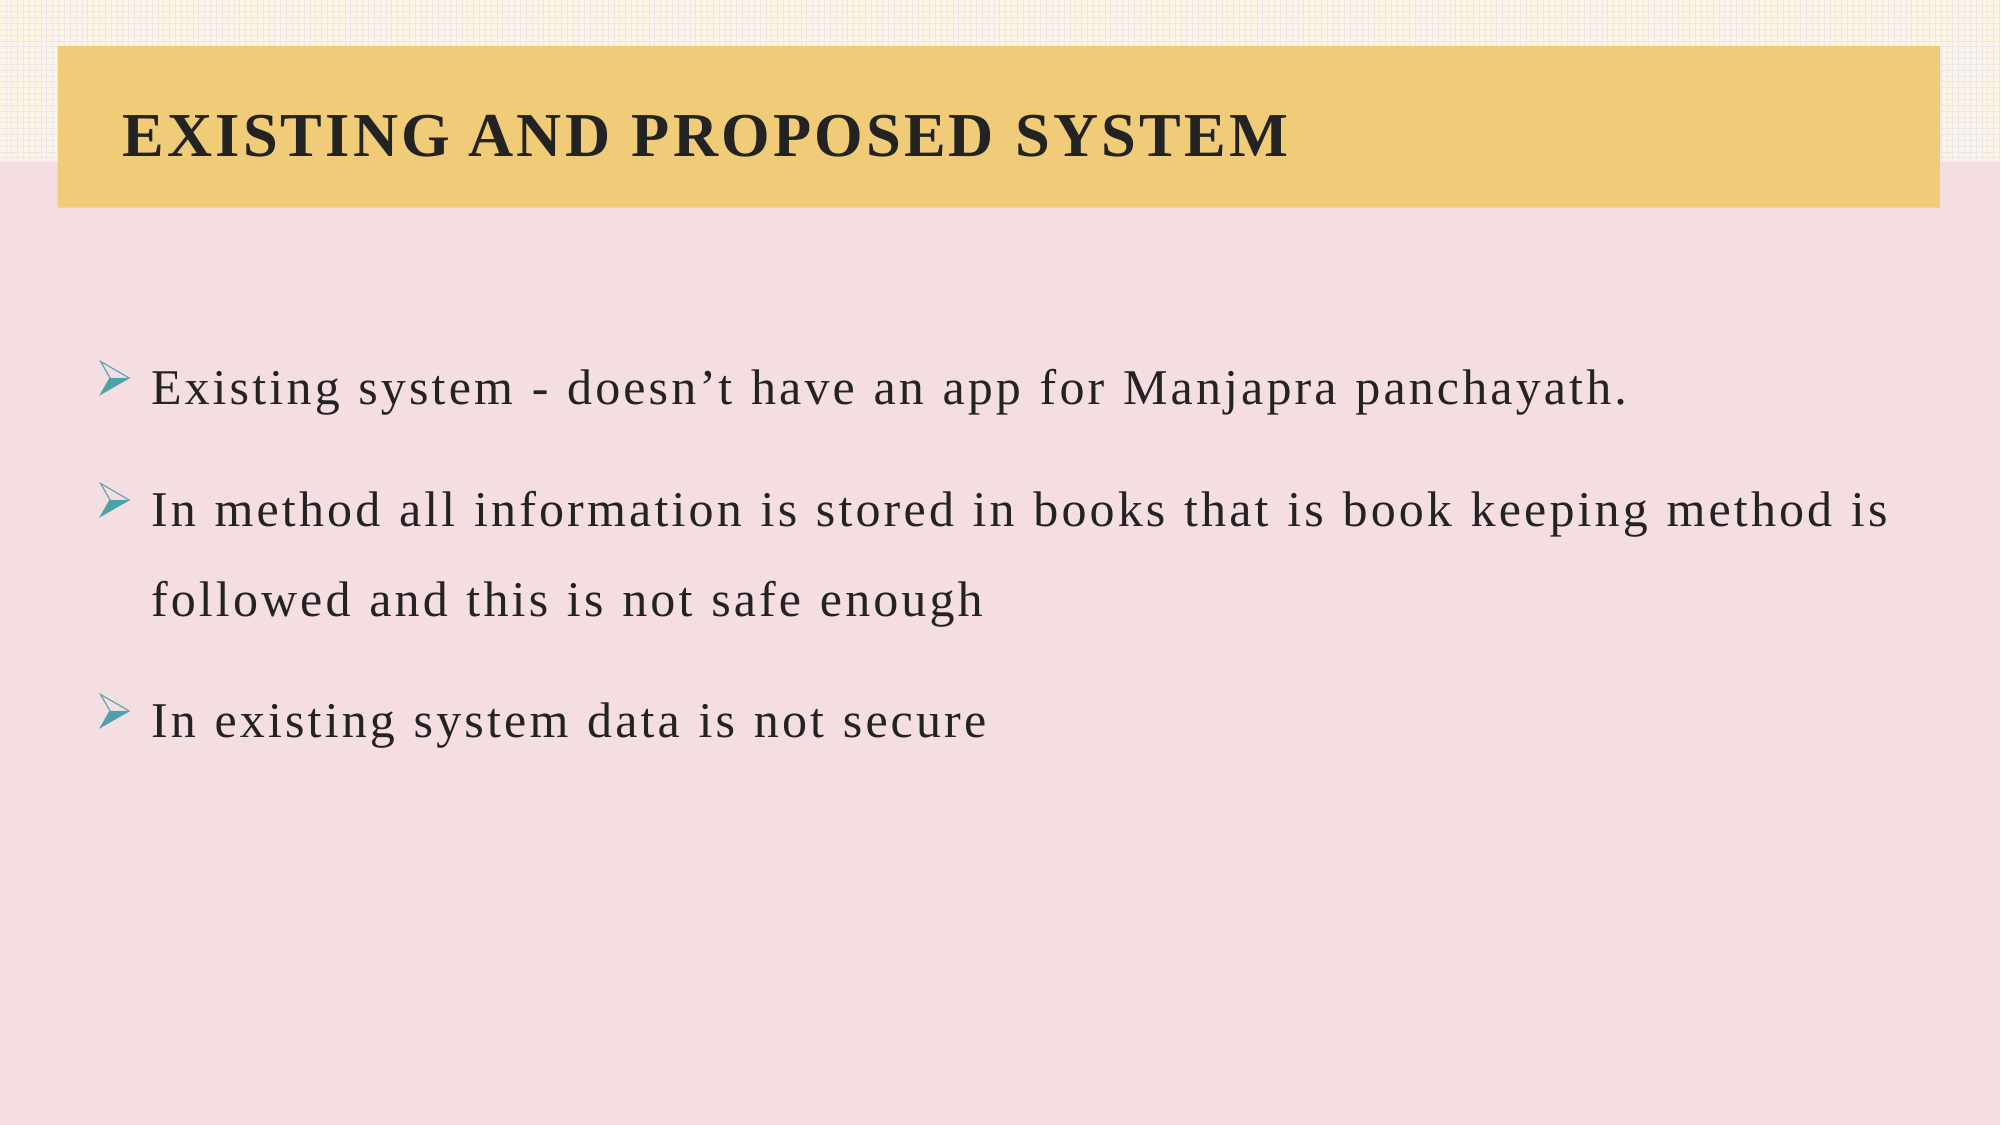

# EXISTING AND PROPOSED SYSTEM
Existing system - doesn’t have an app for Manjapra panchayath.
In method all information is stored in books that is book keeping method is followed and this is not safe enough
In existing system data is not secure